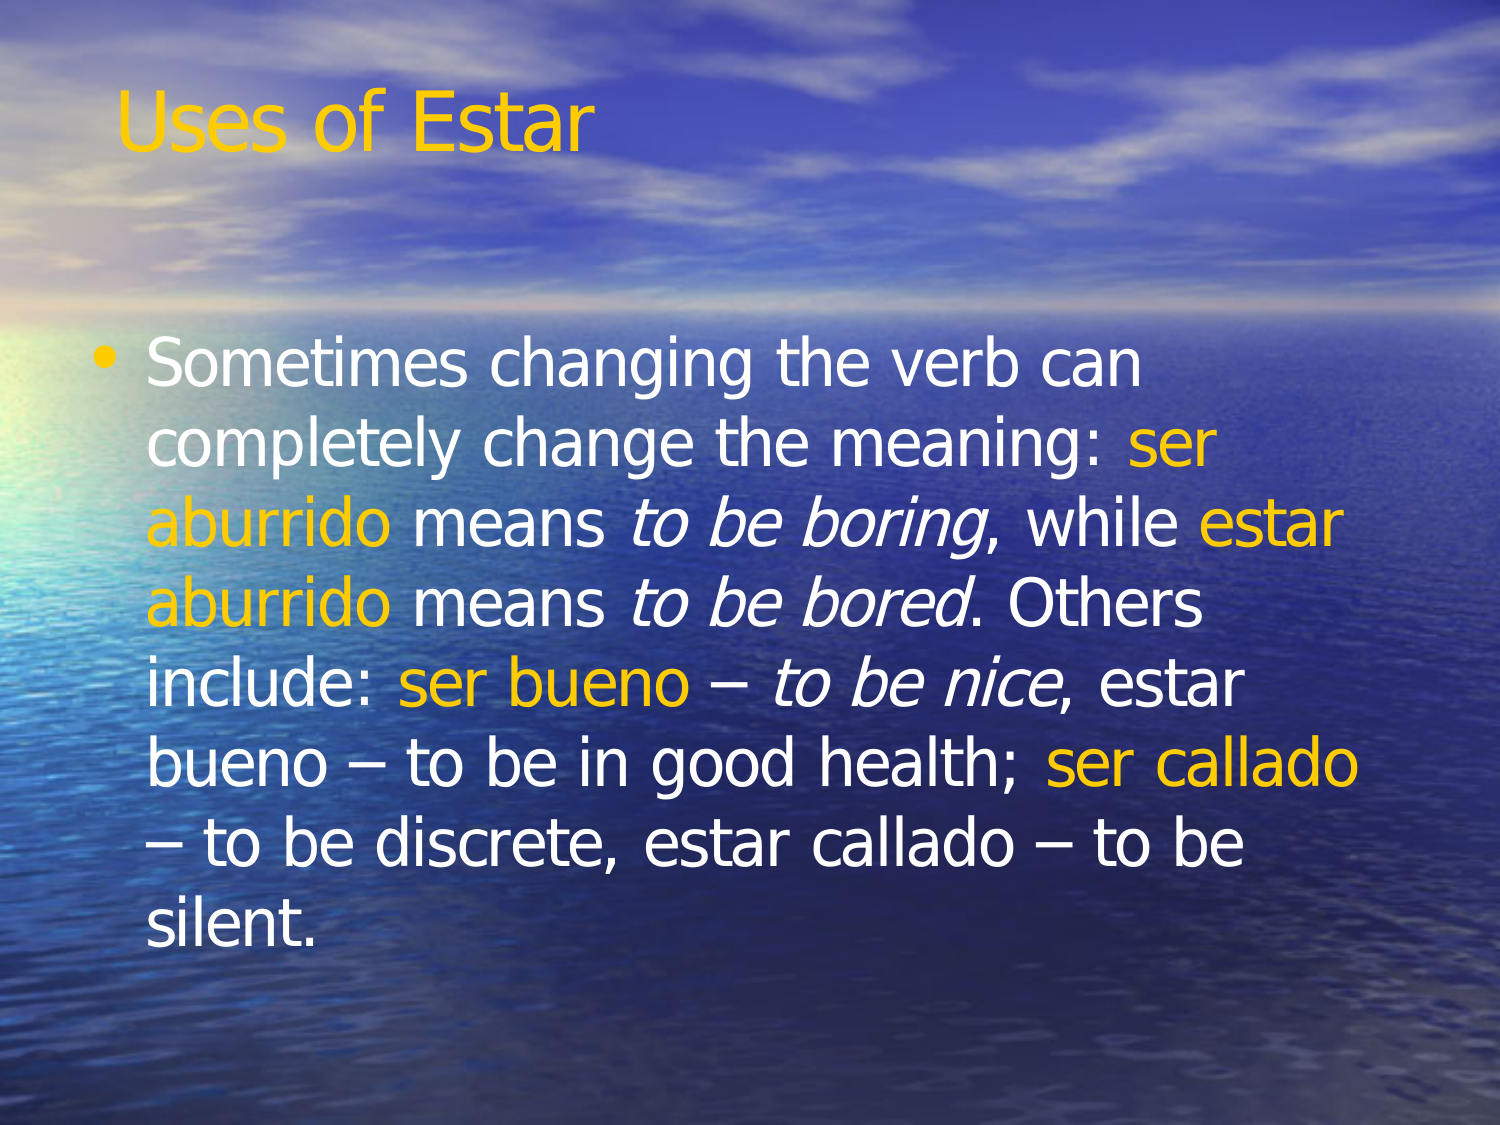

Uses of Estar
Sometimes changing the verb can completely change the meaning: ser aburrido means to be boring, while estar aburrido means to be bored. Others include: ser bueno – to be nice, estar bueno – to be in good health; ser callado – to be discrete, estar callado – to be silent.